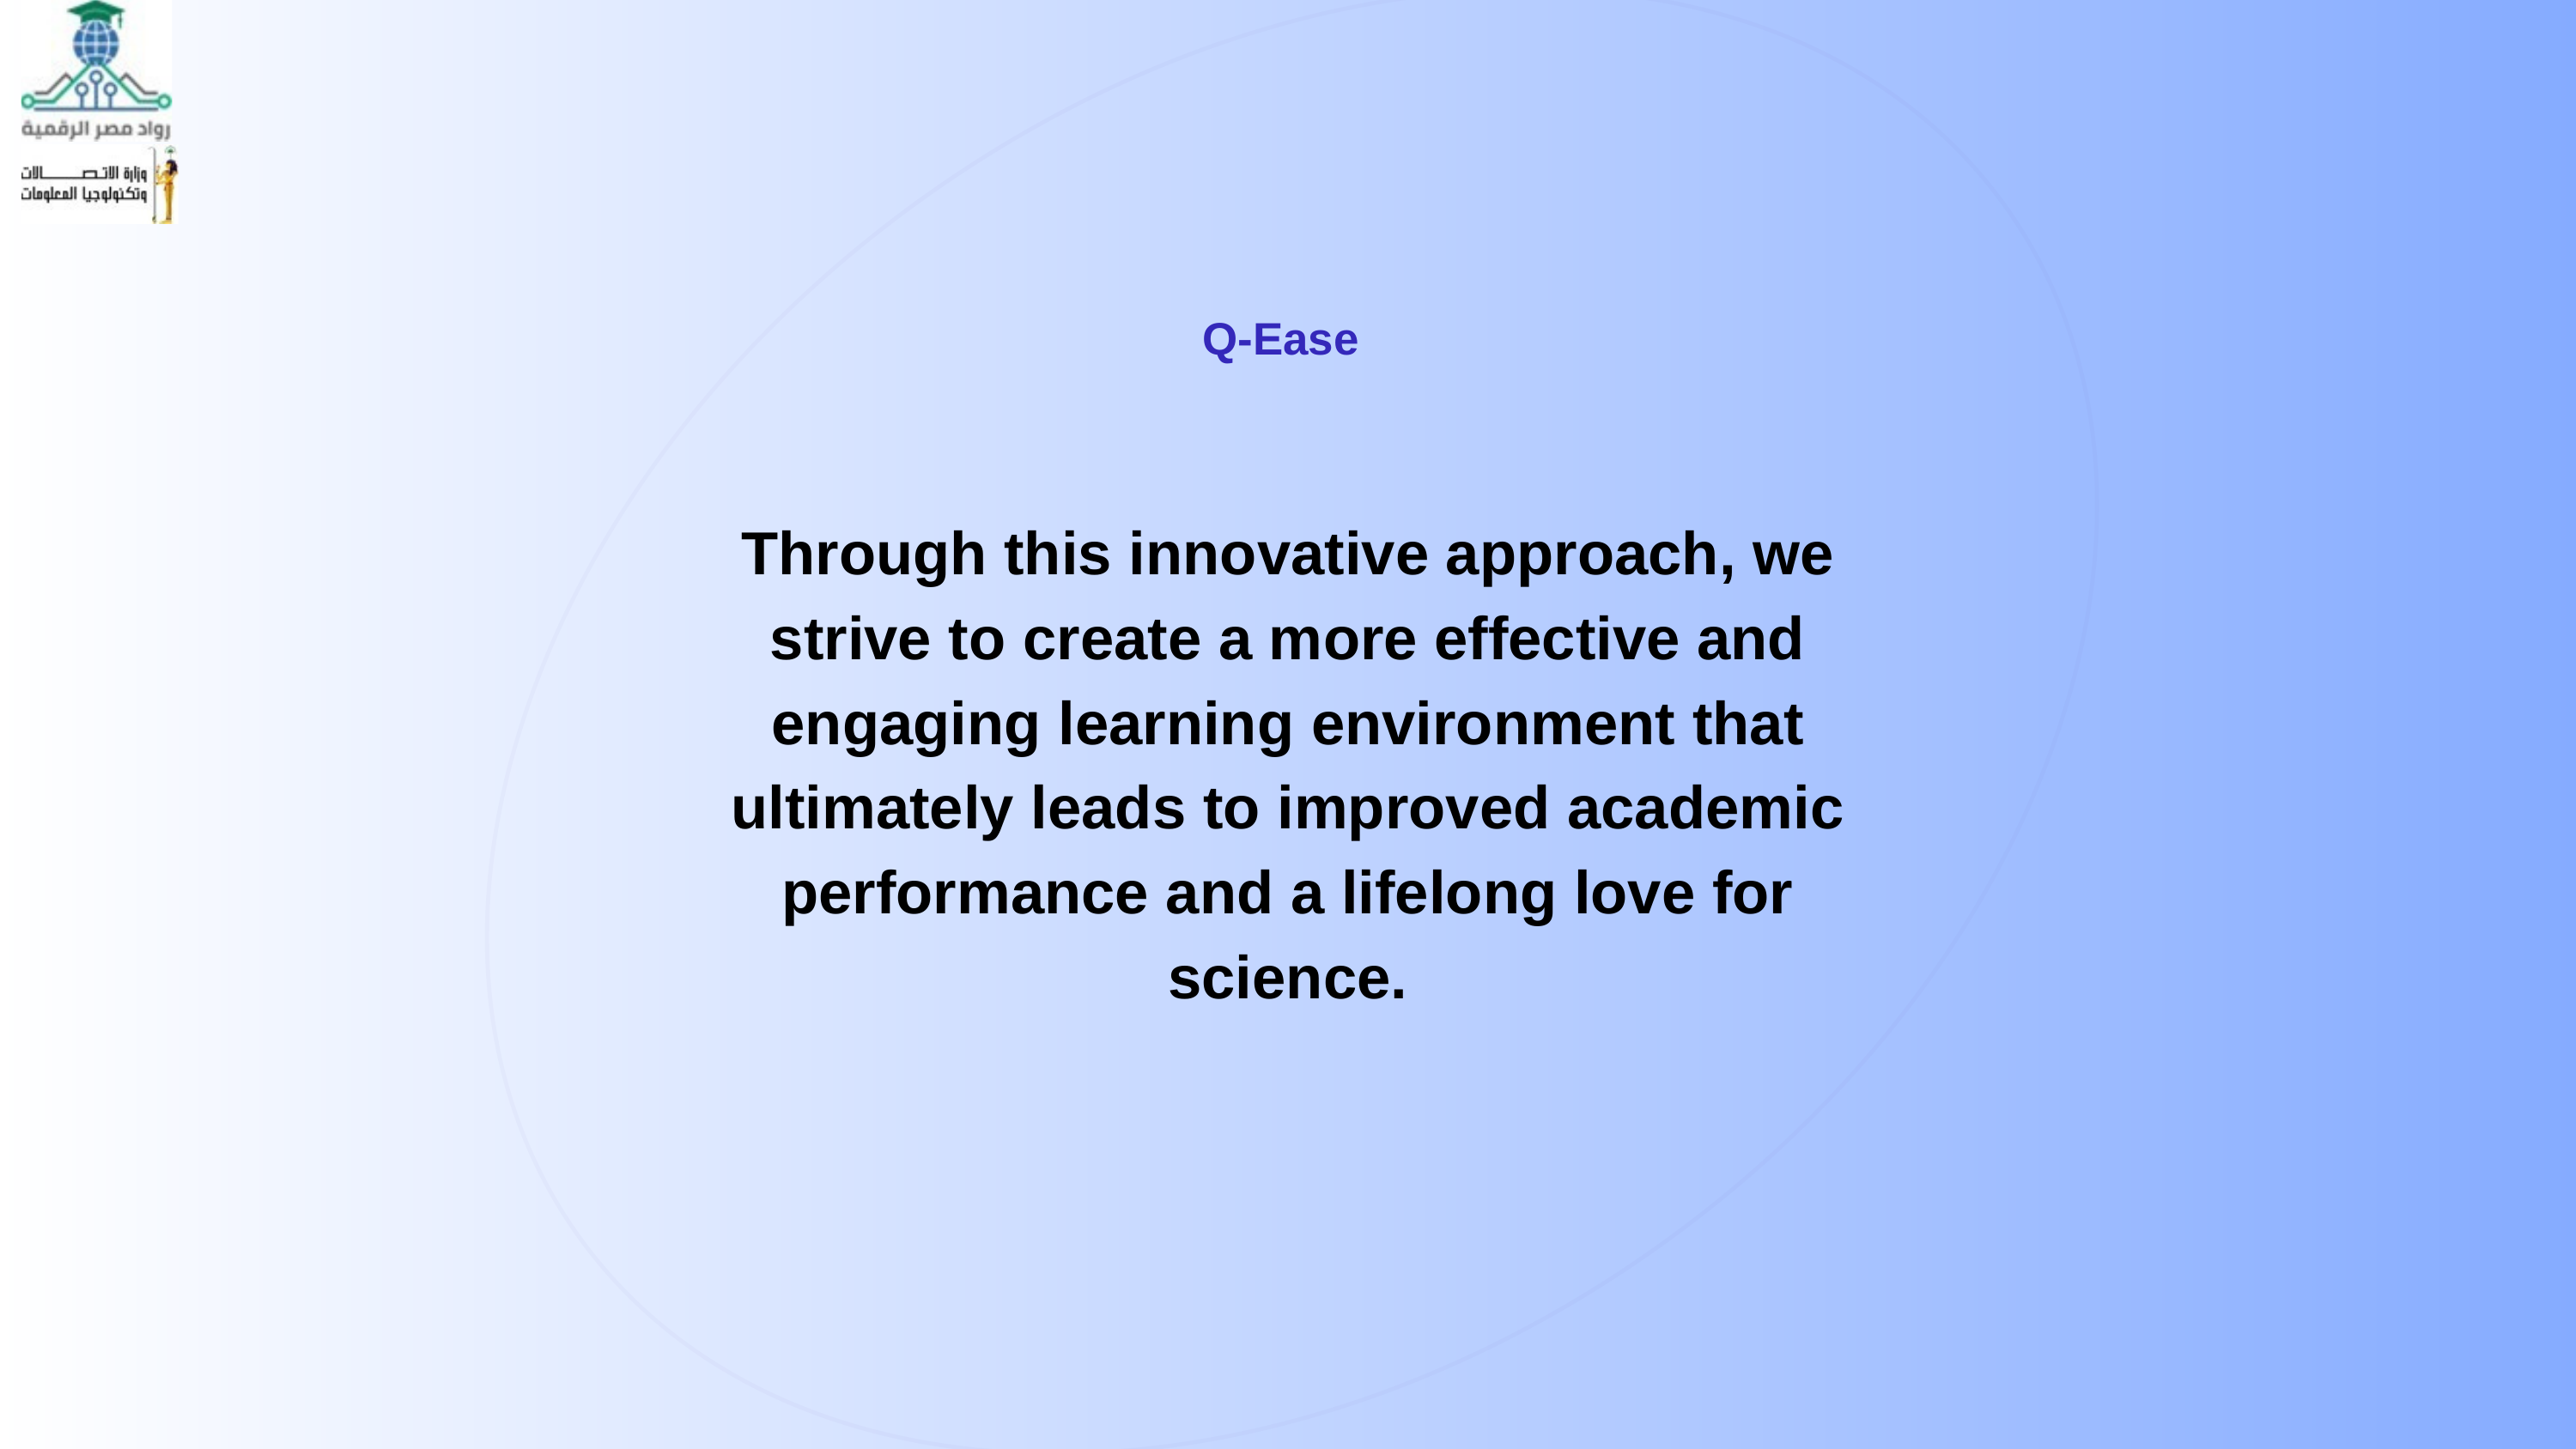

Q-Ease
Through this innovative approach, we strive to create a more effective and engaging learning environment that ultimately leads to improved academic performance and a lifelong love for science.